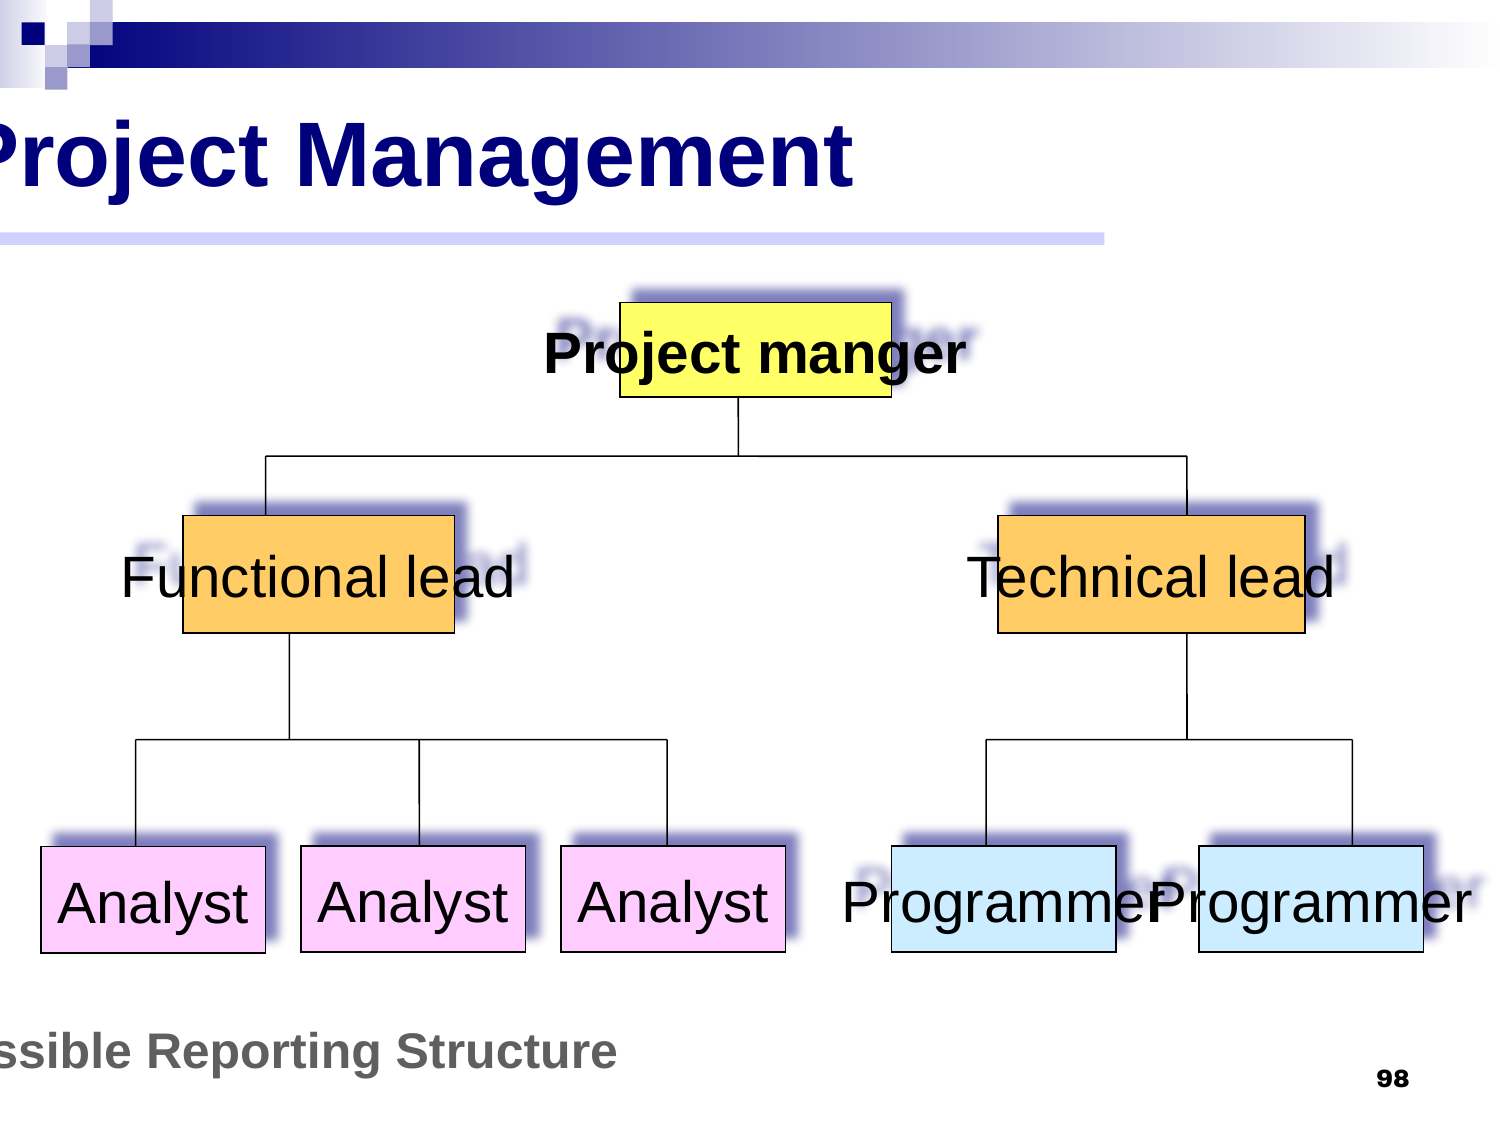

Project Management

Project manger

Functional lead
Technical lead

Analyst
Analyst
Programmer
Programmer
Analyst

Possible Reporting Structure
98